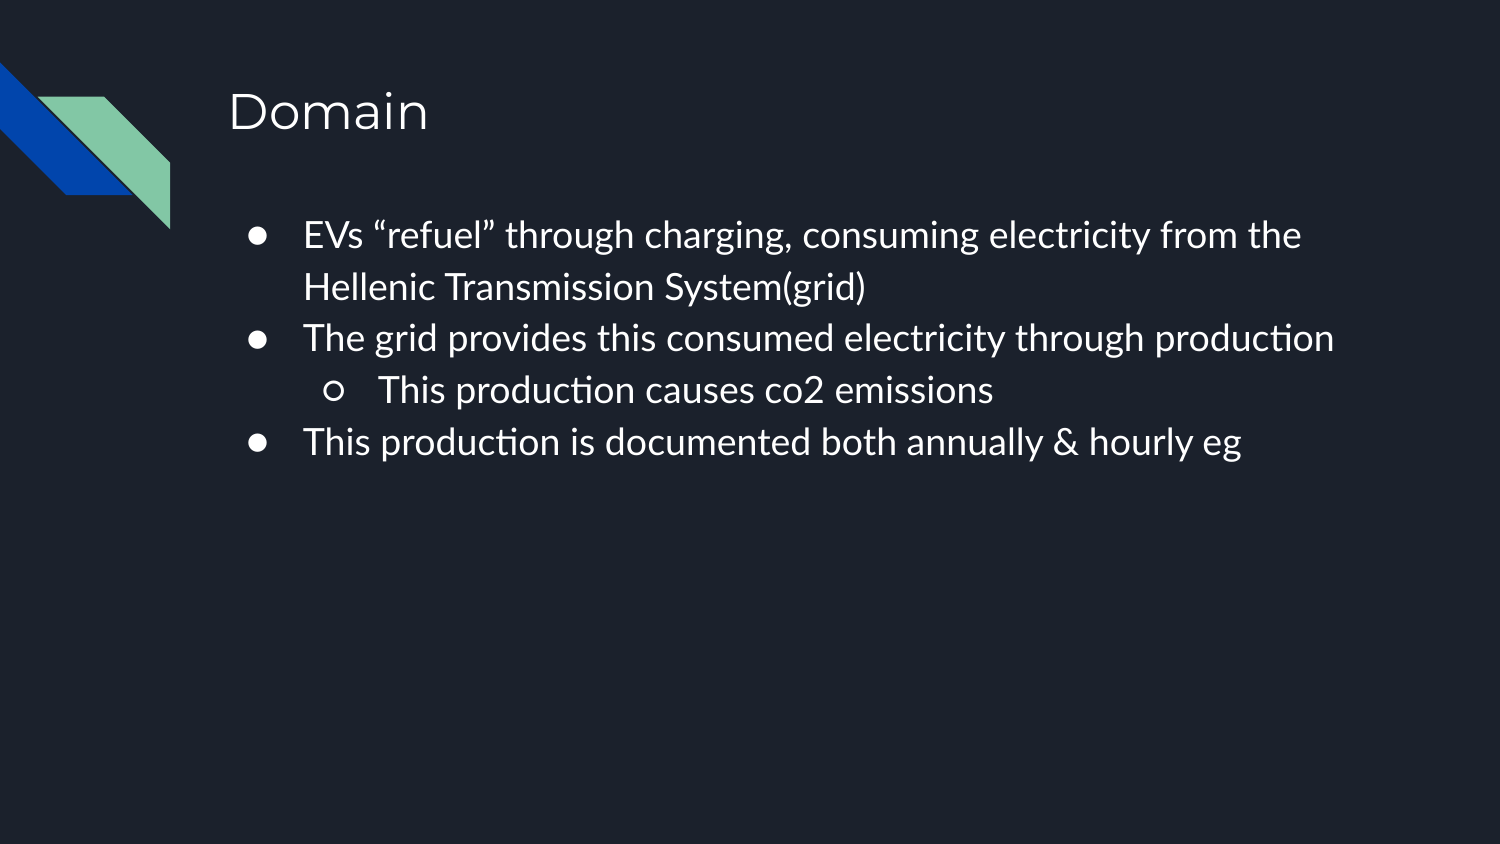

# Domain
EVs “refuel” through charging, consuming electricity from the Hellenic Transmission System(grid)
The grid provides this consumed electricity through production
This production causes co2 emissions
This production is documented both annually & hourly eg